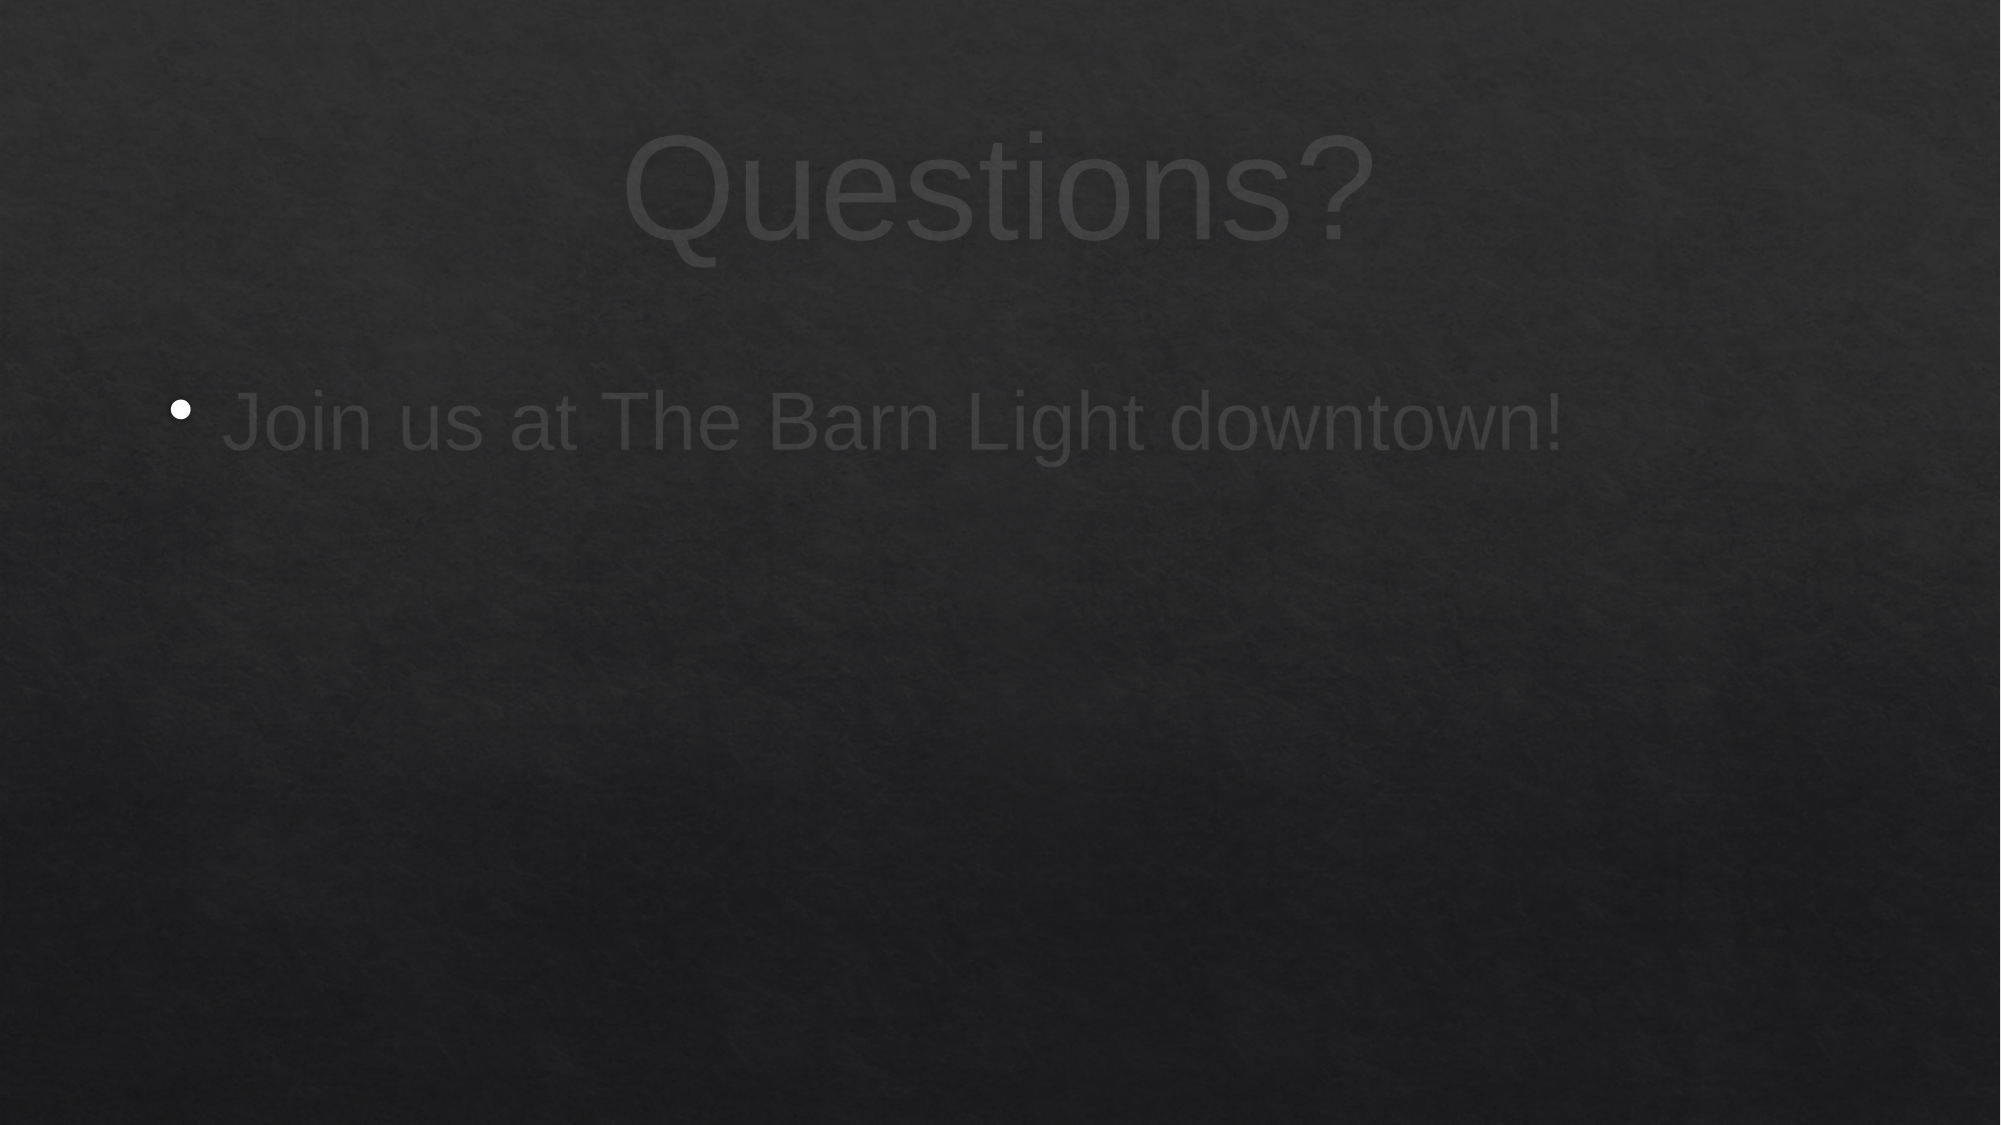

# Questions?
Join us at The Barn Light downtown!